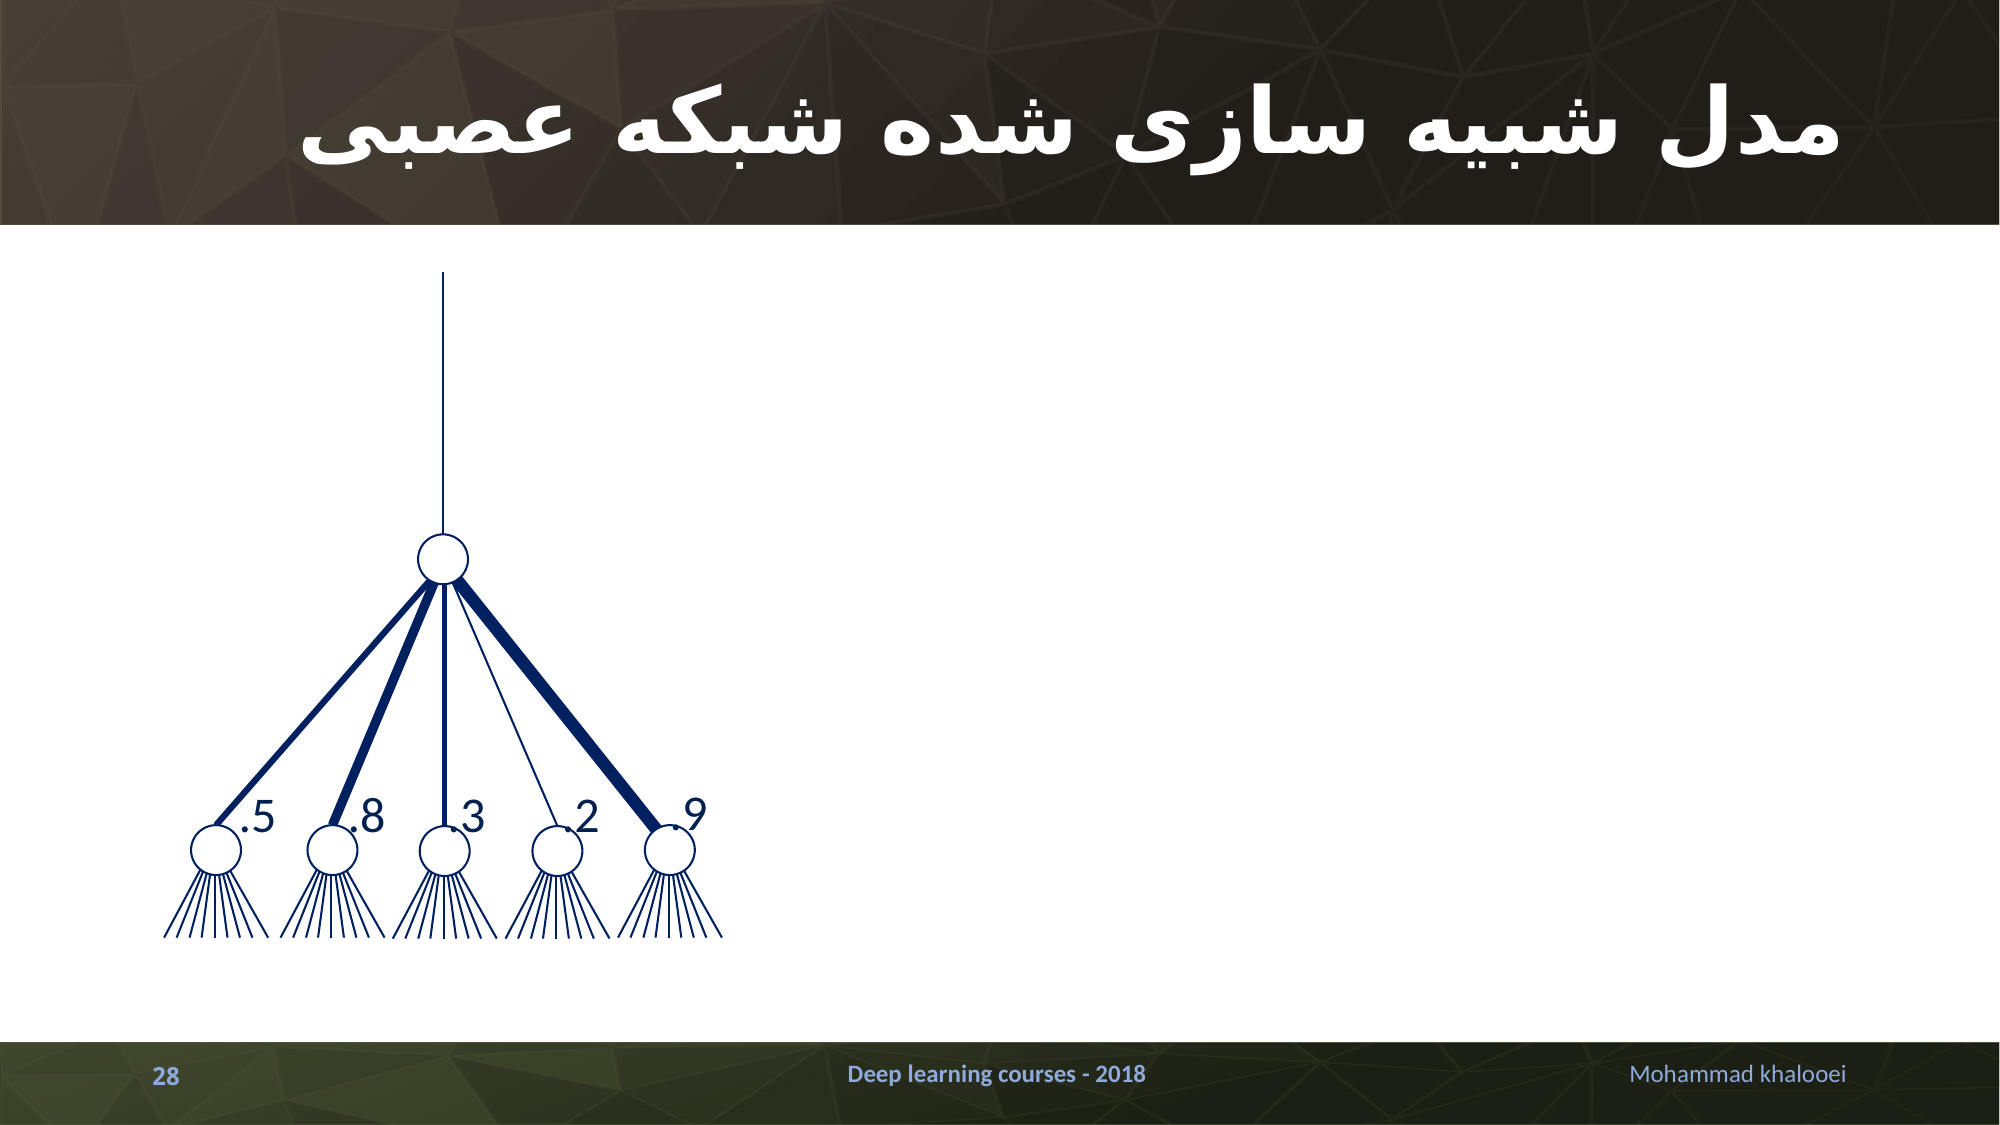

# مدل شبیه سازی شده شبکه عصبی

.9
.5
.8
.3
.2
Deep learning courses - 2018
Mohammad khalooei
28